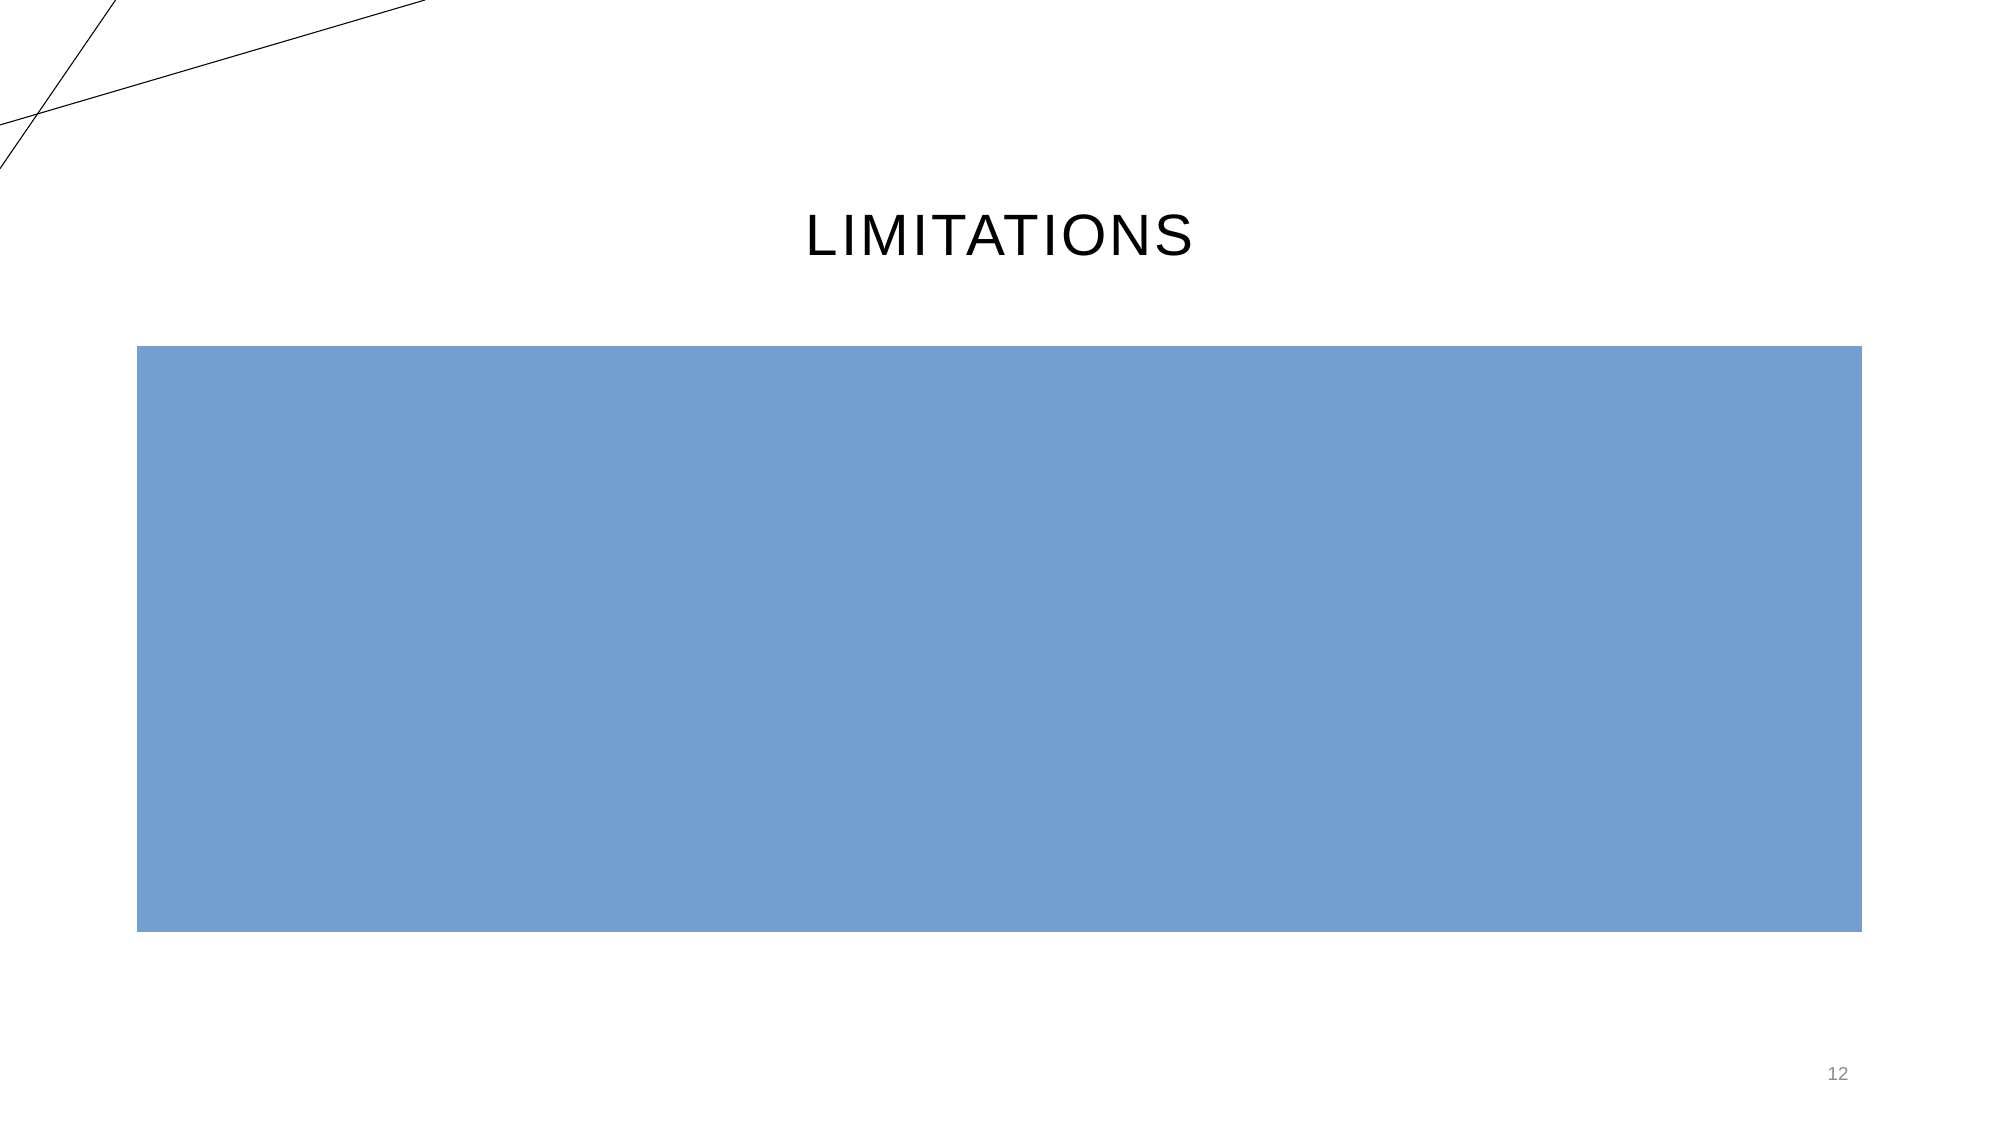

# Limitations
Requires fine grained human control for good results
Or according to “GROVE: A Retrieval-augmented Complex Story Generation Framework with A Forest of Evidence”
It is “challenging to generate stories with both complex and creative plots. Existing methods often rely on detailed prompts to guide LLMs to meet target conditions, which inadvertently restrict the creative potential of the generated stories.”

12